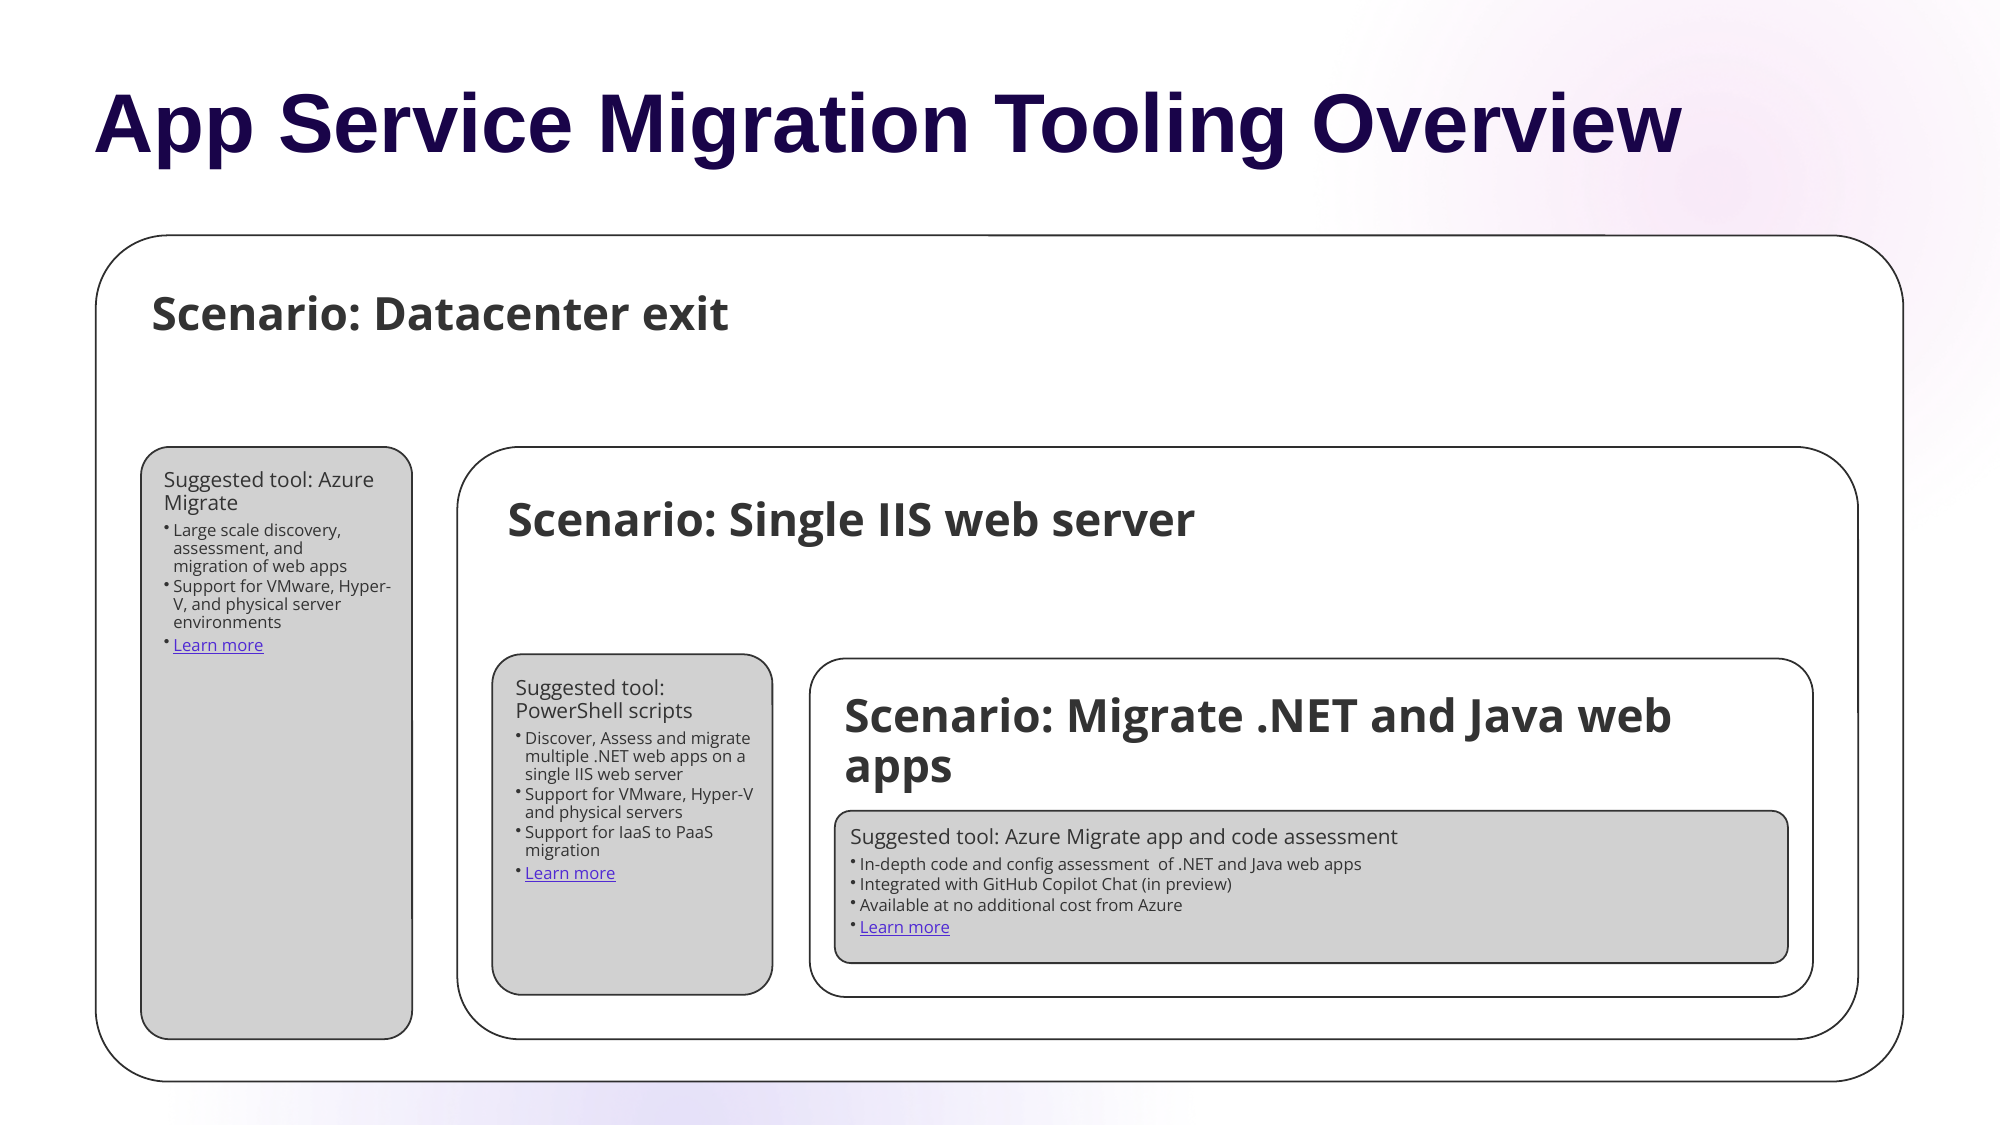

# App Service Migration Tooling Overview
Scenario: Datacenter exit
Suggested tool: Azure Migrate
Large scale discovery, assessment, and migration of web apps
Support for VMware, Hyper-V, and physical server environments​
Learn more
Scenario: Single IIS web server
Suggested tool: PowerShell scripts​
Discover, Assess and migrate multiple .NET web apps on a single IIS web server​
Support for VMware, Hyper-V and physical servers​
Support for IaaS to PaaS migration
Learn more
Scenario: Migrate .NET and Java web apps
Suggested tool: Azure Migrate app and code assessment
In-depth code and config assessment  of .NET and Java web apps
Integrated with GitHub Copilot Chat (in preview)
Available at no additional cost from Azure
Learn more